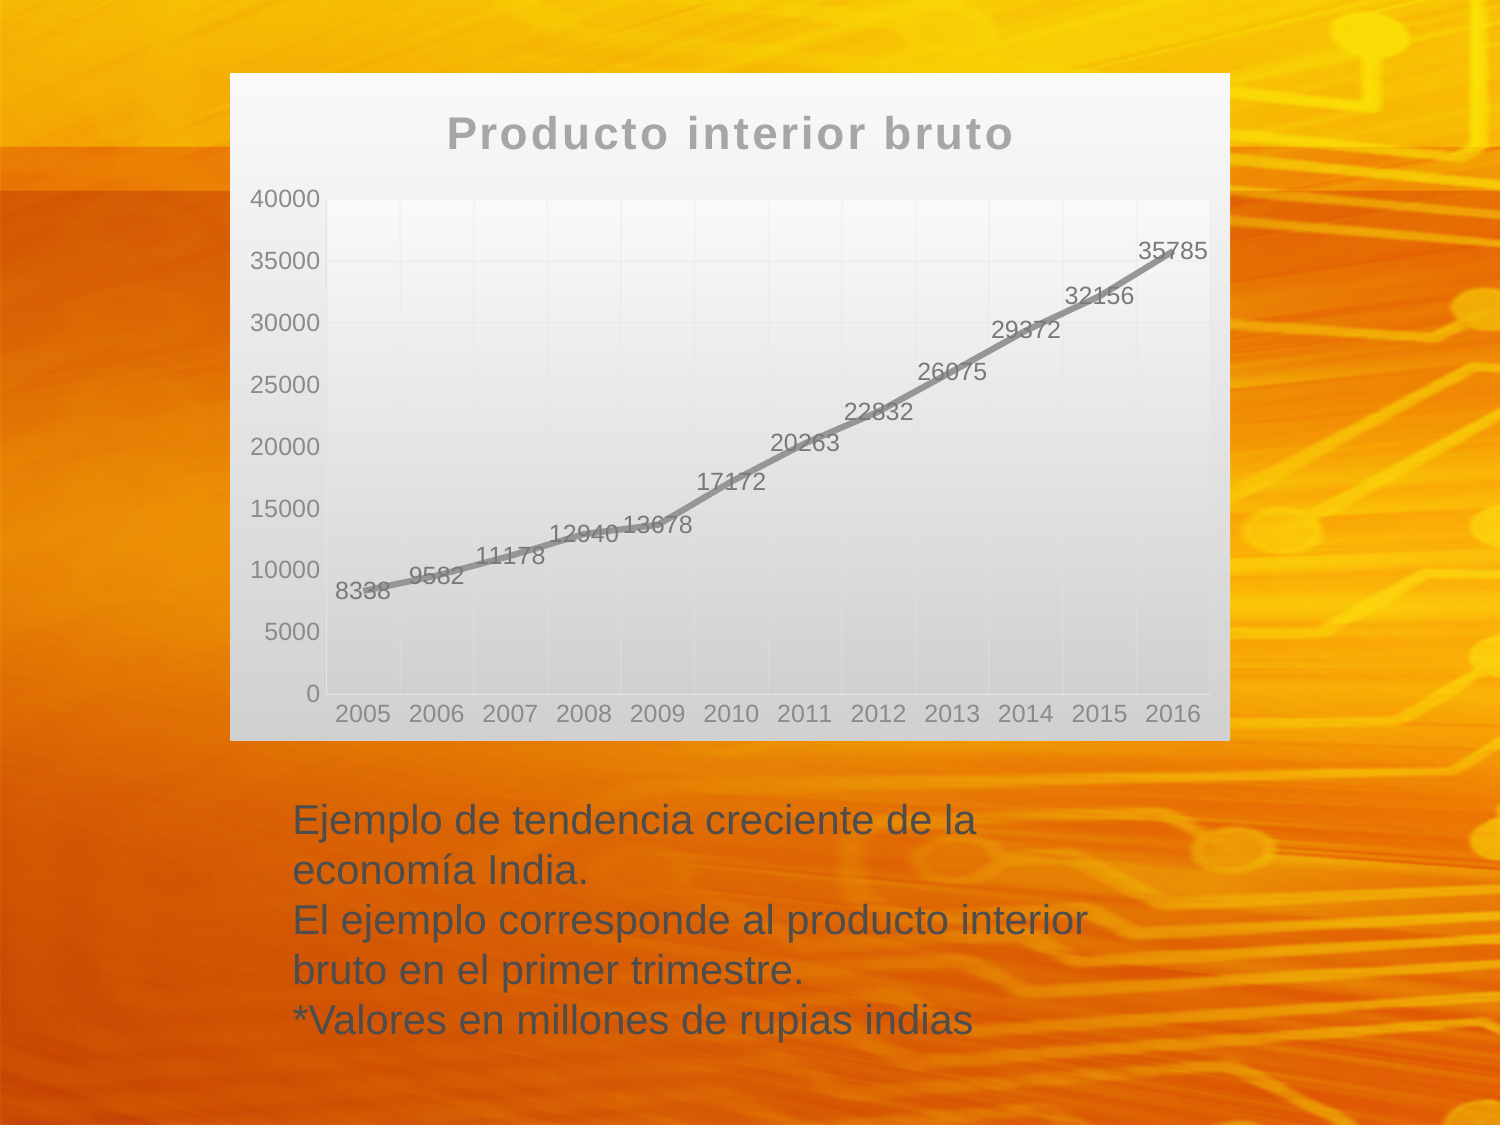

### Chart: Producto interior bruto

| Category | Serie 1 | Columna1 | Columna2 |
|---|---|---|---|
| 2005 | 8338.0 | None | None |
| 2006 | 9582.0 | None | None |
| 2007 | 11178.0 | None | None |
| 2008 | 12940.0 | None | None |
| 2009 | 13678.0 | None | None |
| 2010 | 17172.0 | None | None |
| 2011 | 20263.0 | None | None |
| 2012 | 22832.0 | None | None |
| 2013 | 26075.0 | None | None |
| 2014 | 29372.0 | None | None |
| 2015 | 32156.0 | None | None |
| 2016 | 35785.0 | None | None |
Ejemplo de tendencia creciente de la economía India.
El ejemplo corresponde al producto interior bruto en el primer trimestre.
*Valores en millones de rupias indias